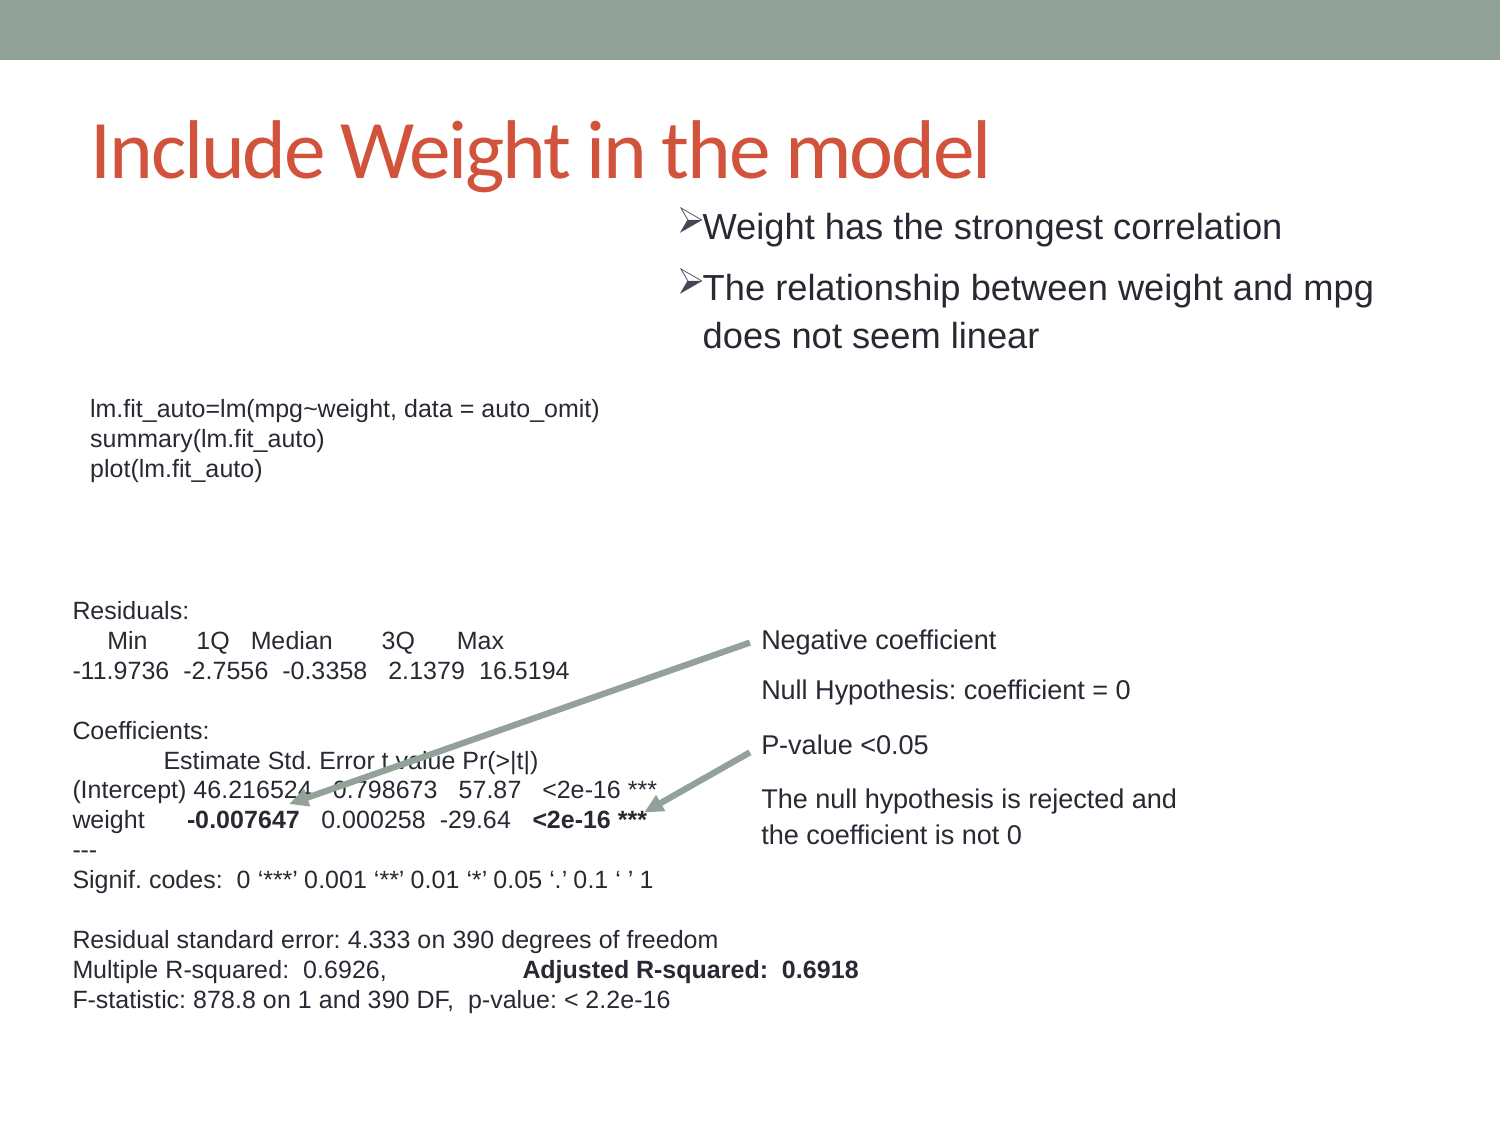

# Include Weight in the model
Weight has the strongest correlation
The relationship between weight and mpg does not seem linear

lm.fit_auto=lm(mpg~weight, data = auto_omit)
summary(lm.fit_auto)
plot(lm.fit_auto)
Residuals:
     Min       1Q   Median       3Q      Max
-11.9736  -2.7556  -0.3358   2.1379  16.5194

Coefficients:
             Estimate Std. Error t value Pr(>|t|)
(Intercept) 46.216524   0.798673   57.87   <2e-16 ***
weight      -0.007647   0.000258  -29.64   <2e-16 ***
---
Signif. codes:  0 ‘***’ 0.001 ‘**’ 0.01 ‘*’ 0.05 ‘.’ 0.1 ‘ ’ 1

Residual standard error: 4.333 on 390 degrees of freedom
Multiple R-squared:  0.6926,	Adjusted R-squared:  0.6918
F-statistic: 878.8 on 1 and 390 DF,  p-value: < 2.2e-16
Negative coefficient

Null Hypothesis: coefficient = 0
P-value <0.05
The null hypothesis is rejected and the coefficient is not 0